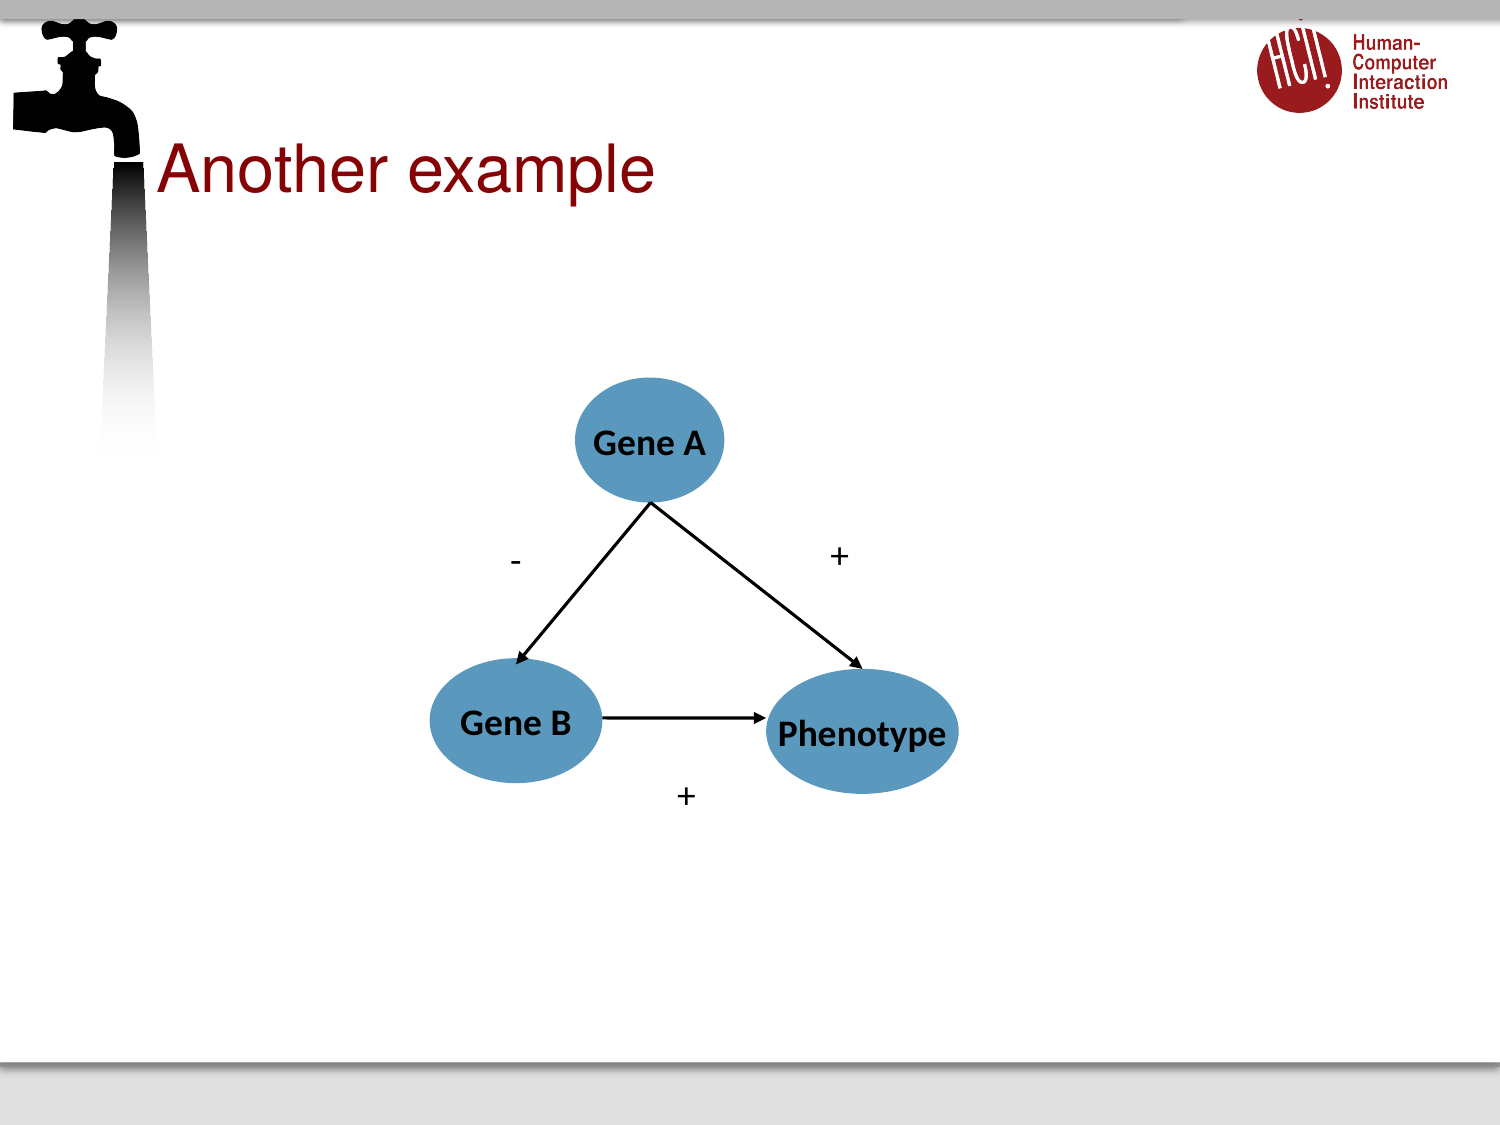

# Another example

Gene A

+
-
Gene B

Phenotype

+